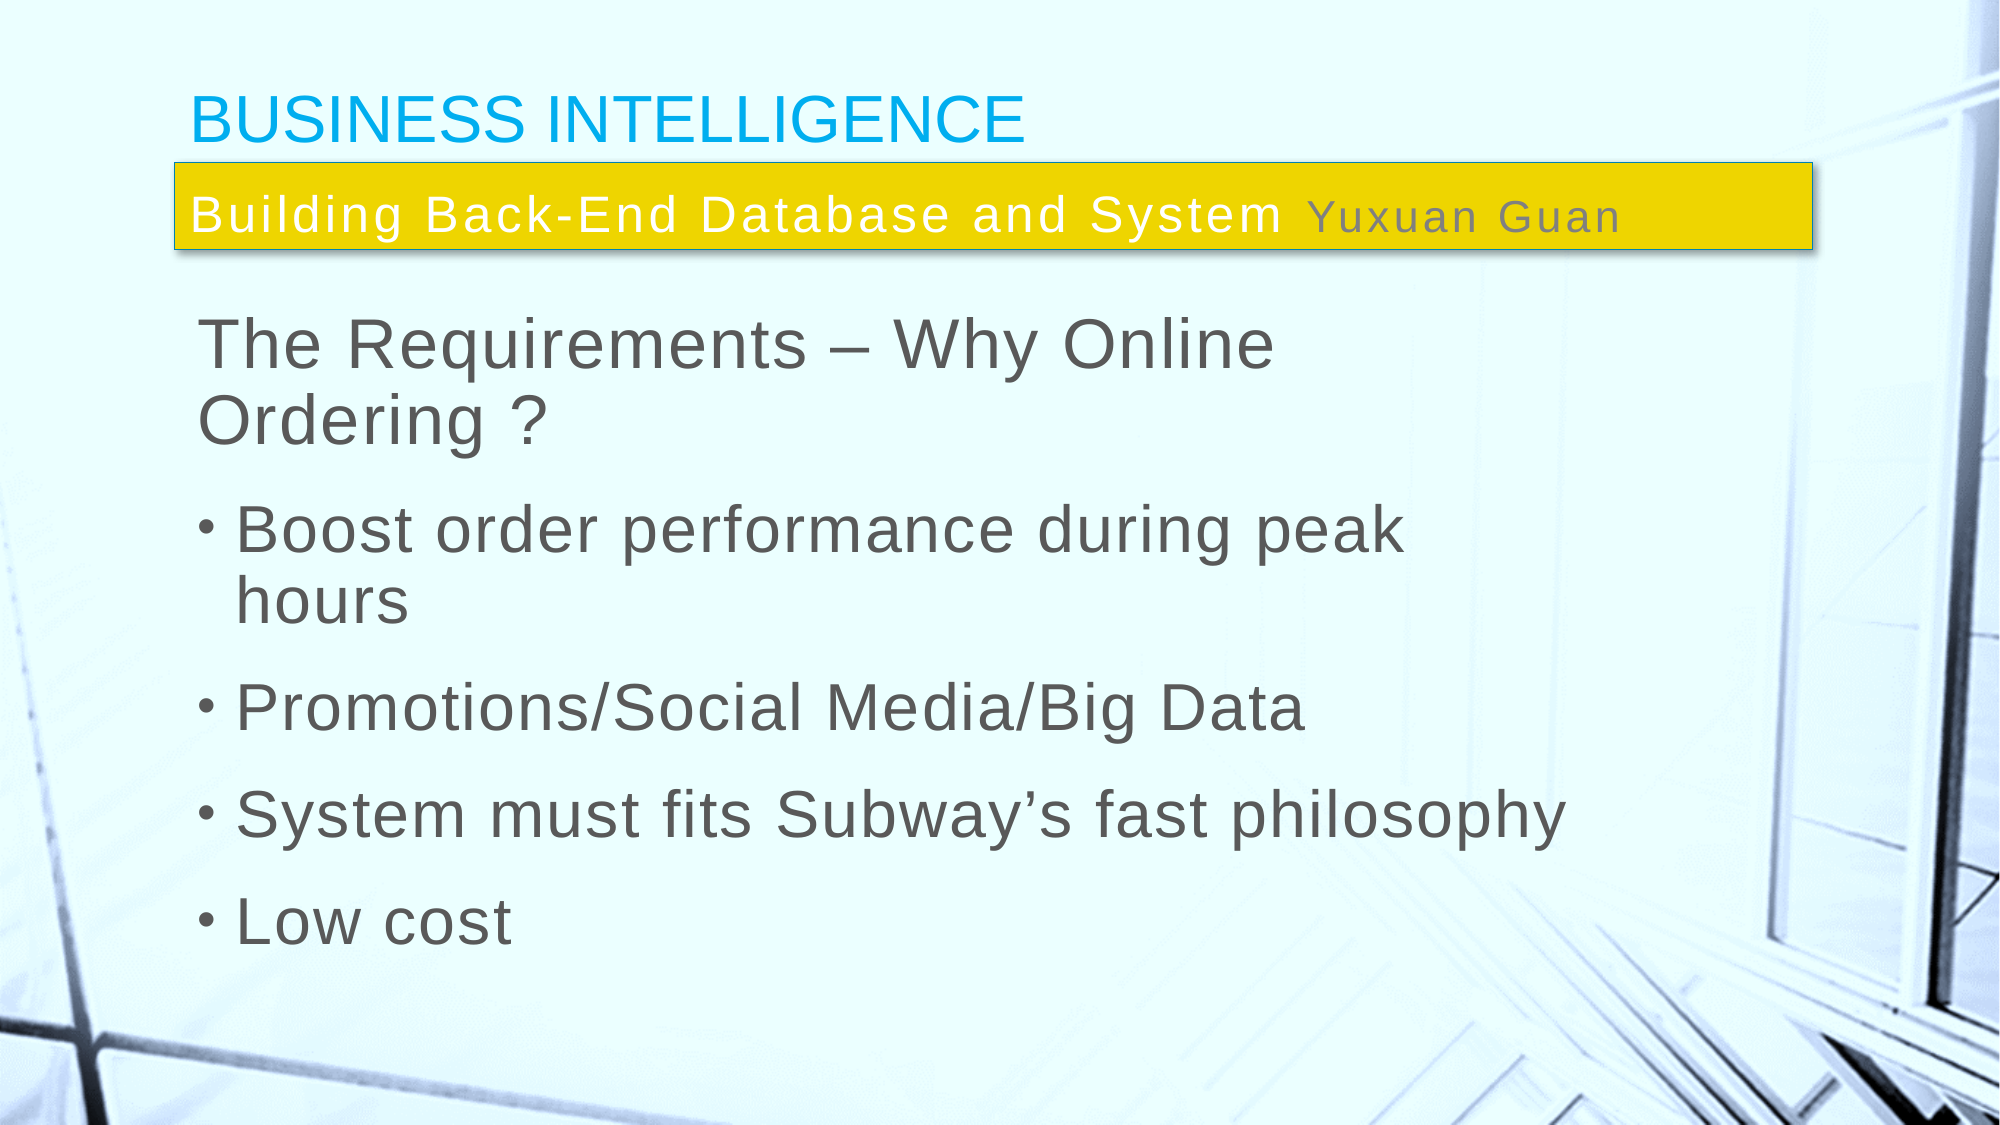

# BUSINESS INTELLIGENCE
Building Back-End Database and System Yuxuan Guan
The Requirements – Why Online Ordering ?
Boost order performance during peak hours
Promotions/Social Media/Big Data
System must fits Subway’s fast philosophy
Low cost